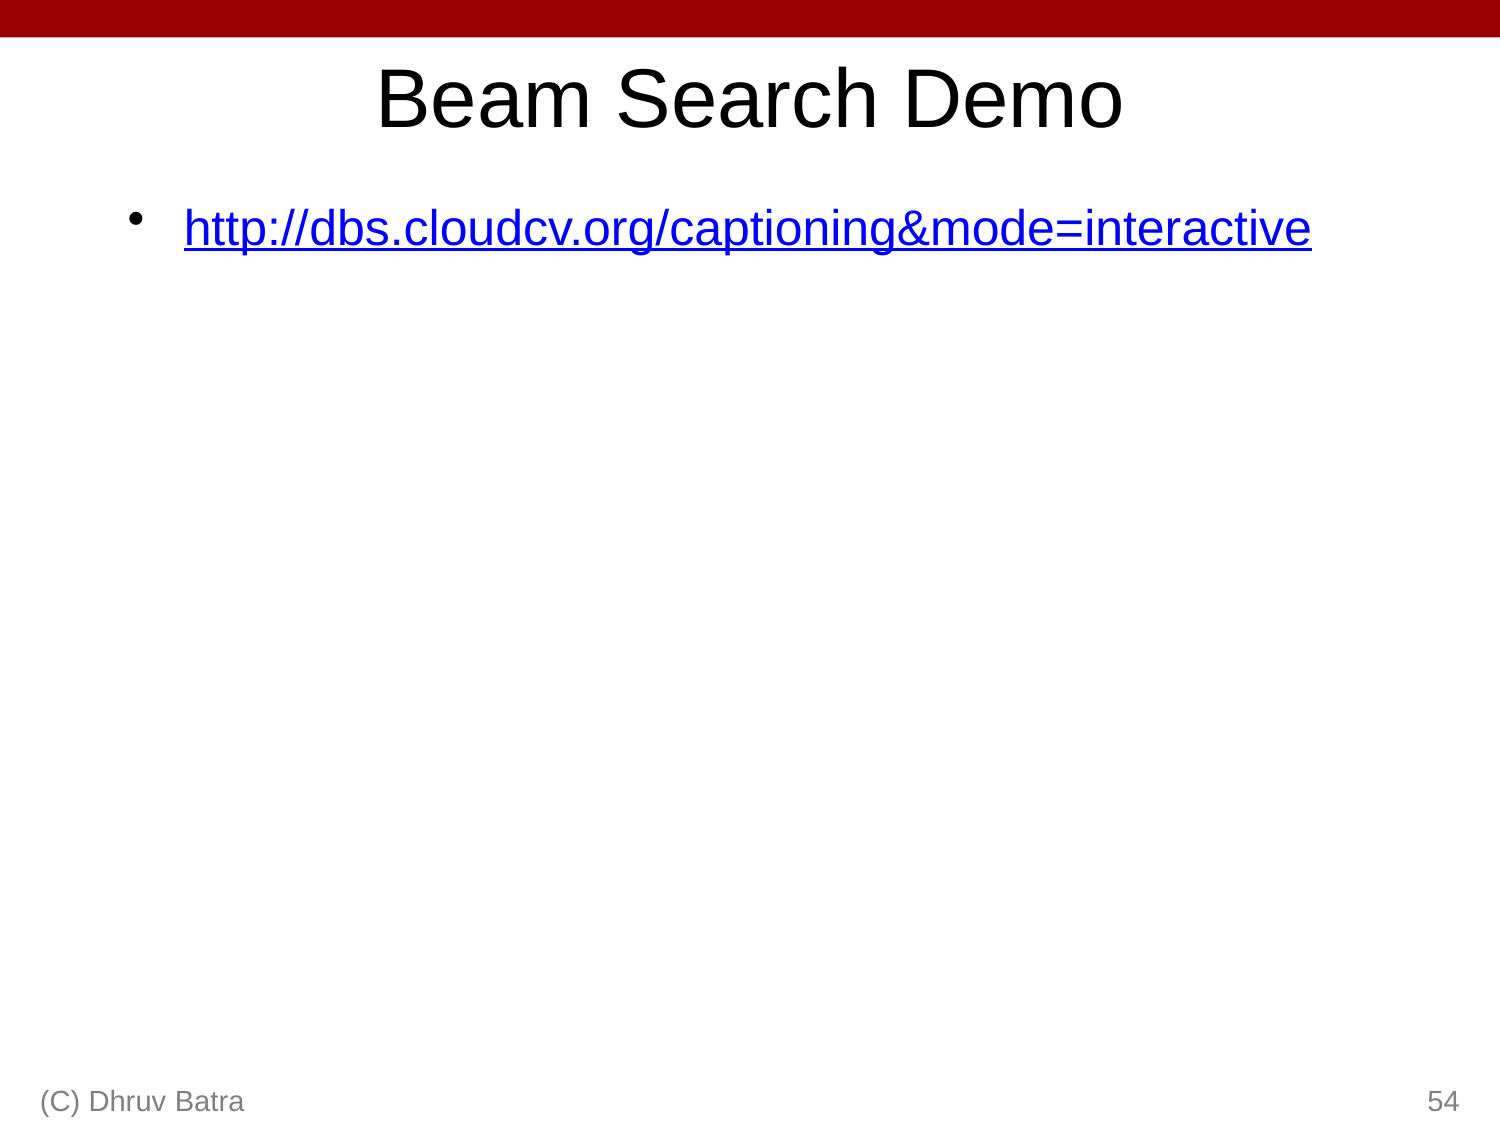

# Beam Search Demo
http://dbs.cloudcv.org/captioning&mode=interactive

(C) Dhruv Batra
54